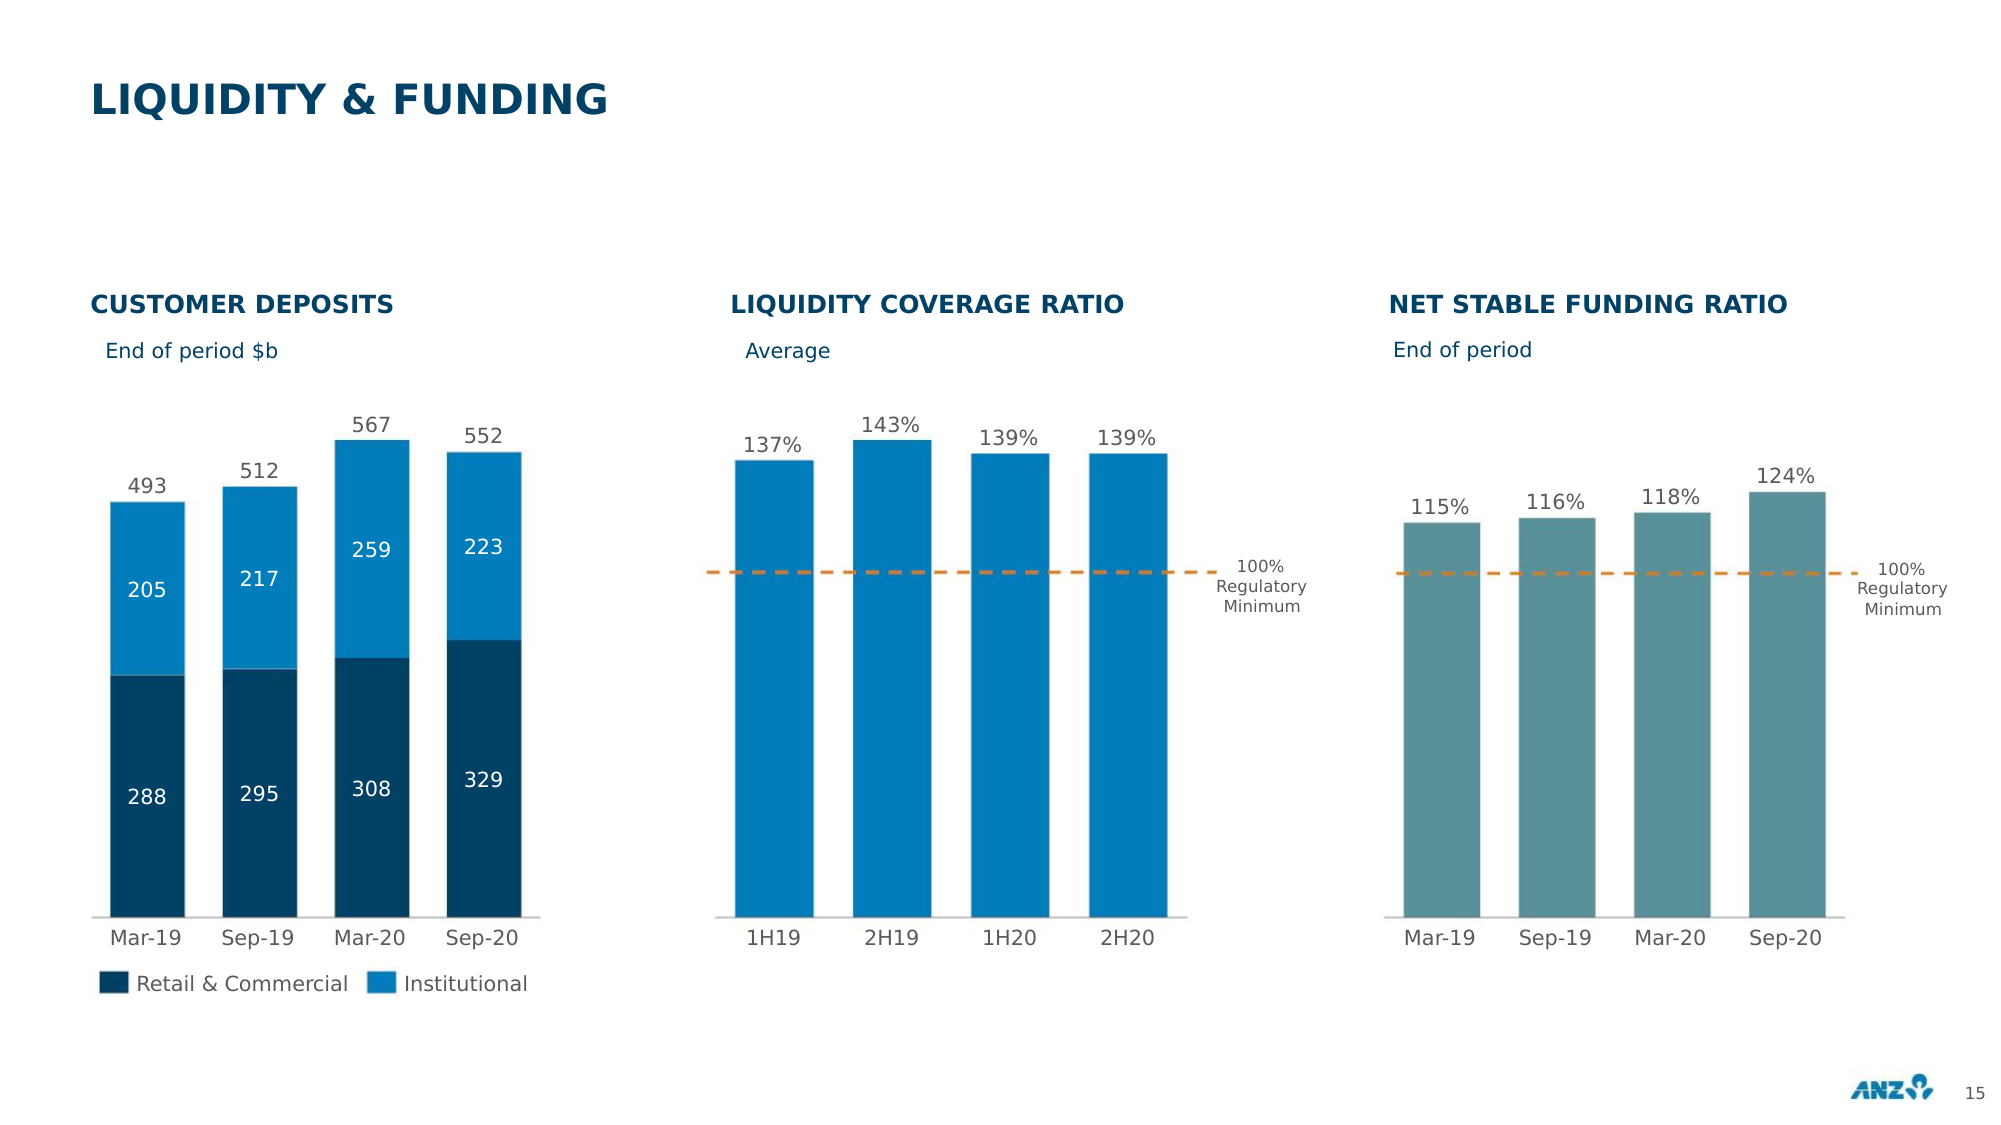

LIQUIDITY & FUNDING
CUSTOMER DEPOSITS
LIQUIDITY COVERAGE RATIO
NET STABLE FUNDING RATIO
End of period
Average
End of period $b
567
143%
552
223
139%
139%
137%
512
217
124%
493
205
118%
116%
115%
259
100%
Regulatory
Minimum
100%
Regulatory
Minimum
329
308
295
288
Mar-19
Sep-19
Mar-20
Sep-20
1H19
2H19
1H20
2H20
Mar-19
Sep-19
Mar-20
Sep-20
Retail & Commercial
Institutional
15